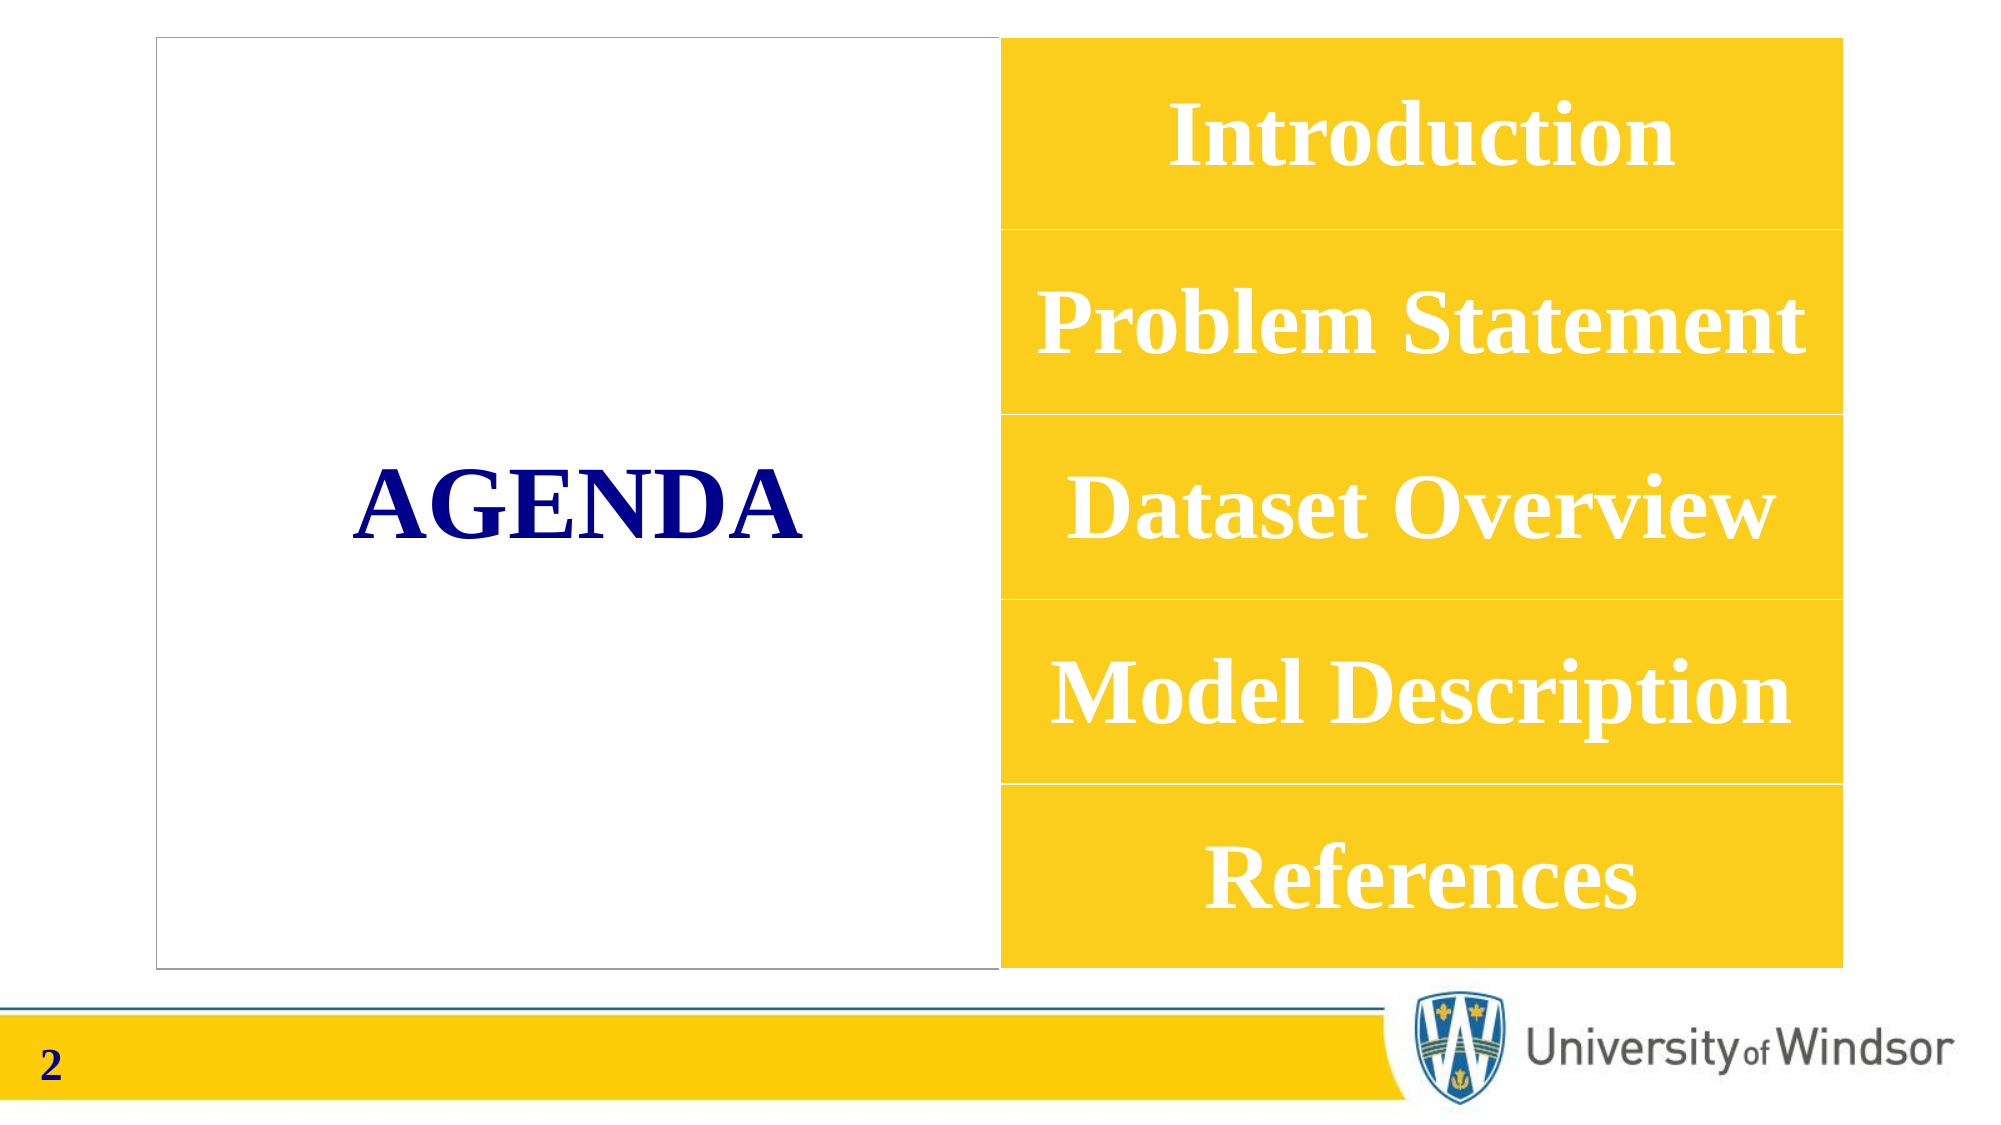

| AGENDA | Introduction |
| --- | --- |
|  | Problem Statement |
|  | Dataset Overview |
|  | Model Description |
|  | References |
2